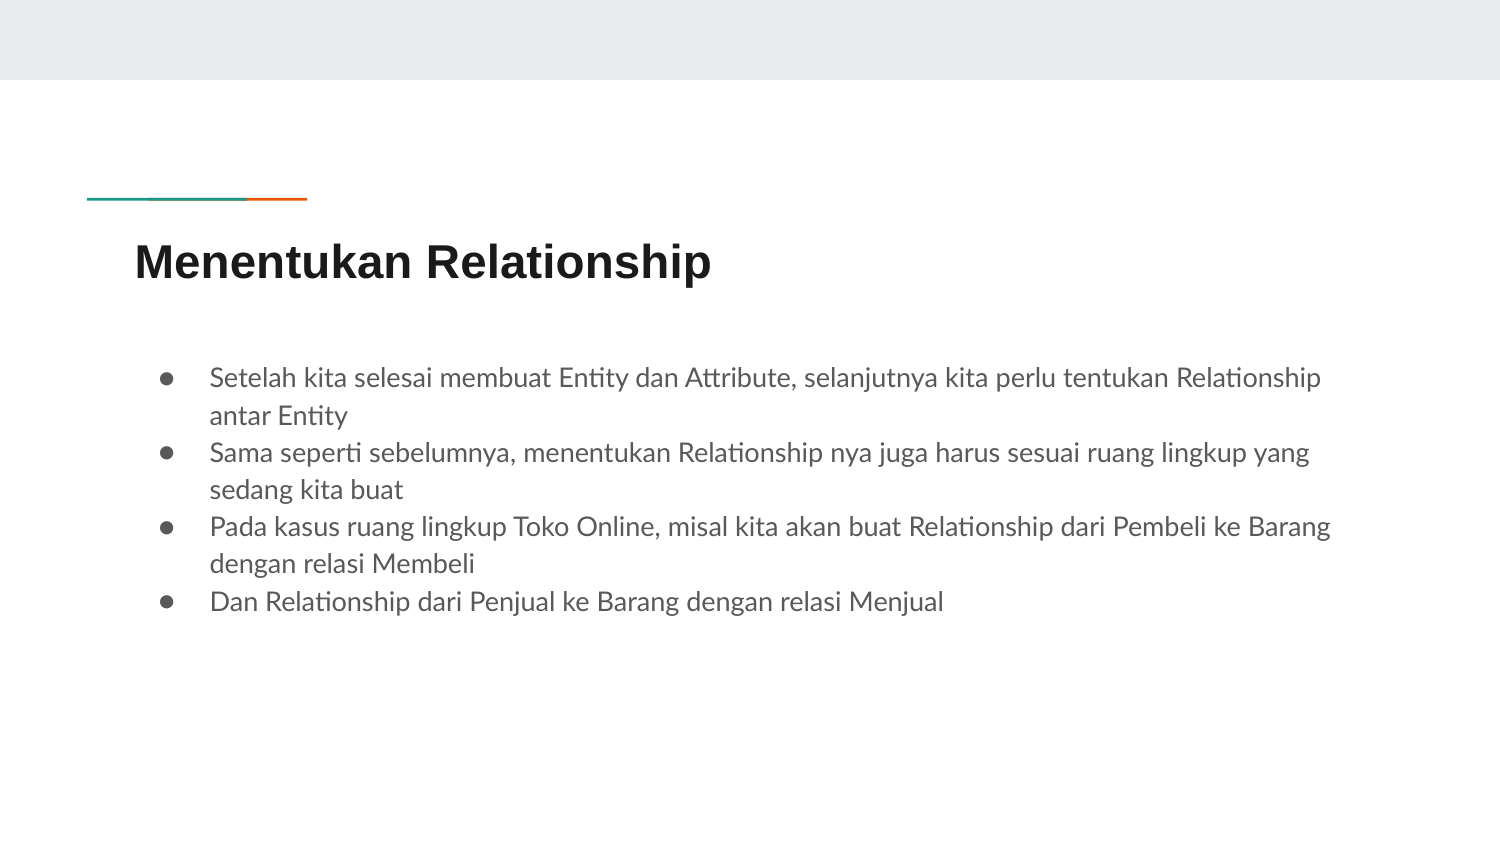

# Menentukan Relationship
Setelah kita selesai membuat Entity dan Attribute, selanjutnya kita perlu tentukan Relationship antar Entity
Sama seperti sebelumnya, menentukan Relationship nya juga harus sesuai ruang lingkup yang sedang kita buat
Pada kasus ruang lingkup Toko Online, misal kita akan buat Relationship dari Pembeli ke Barang dengan relasi Membeli
Dan Relationship dari Penjual ke Barang dengan relasi Menjual